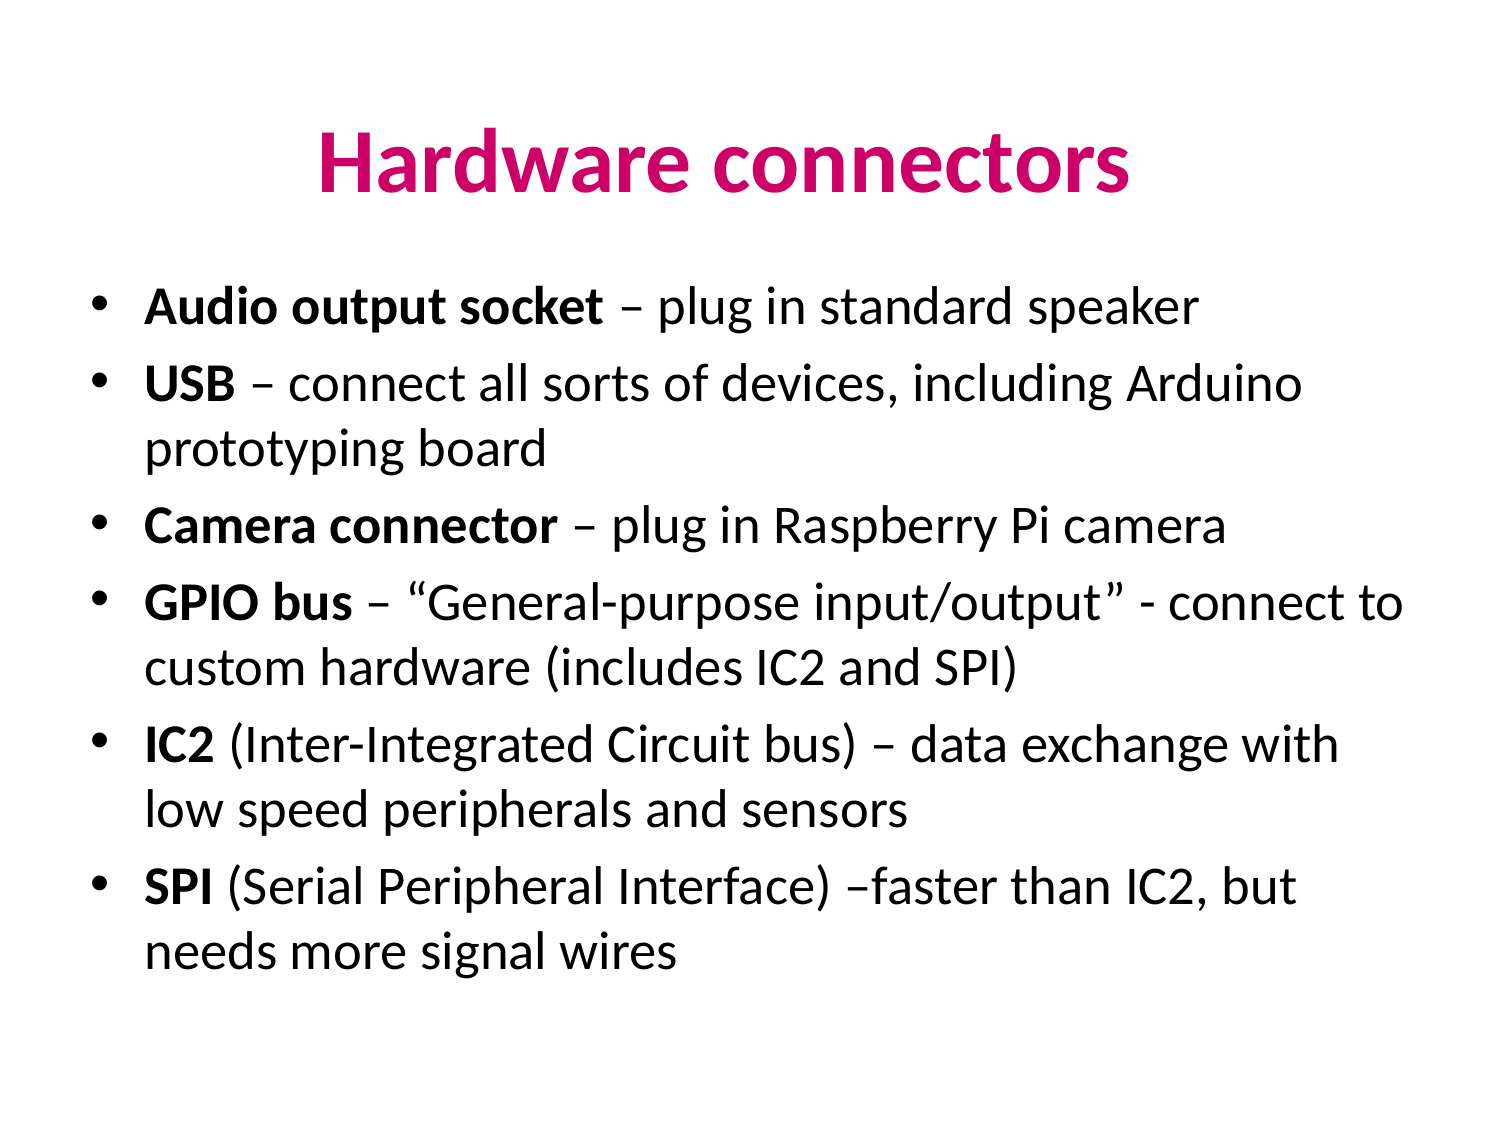

Hardware connectors
Audio output socket – plug in standard speaker
USB – connect all sorts of devices, including Arduino prototyping board
Camera connector – plug in Raspberry Pi camera
GPIO bus – “General-purpose input/output” - connect to custom hardware (includes IC2 and SPI)
IC2 (Inter-Integrated Circuit bus) – data exchange with low speed peripherals and sensors
SPI (Serial Peripheral Interface) –faster than IC2, but needs more signal wires